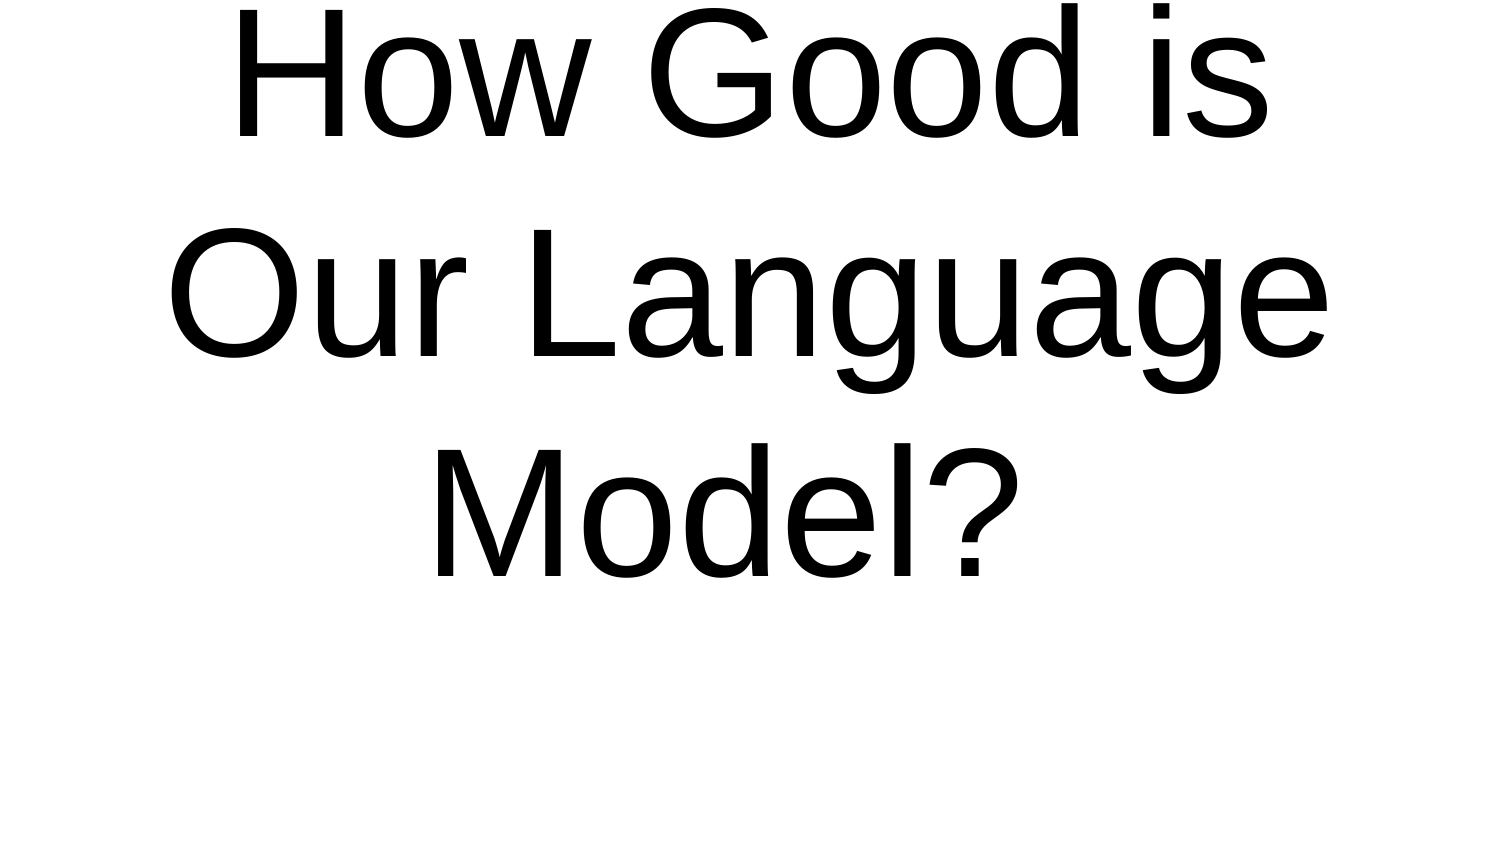

# How Good is Our Language Model?